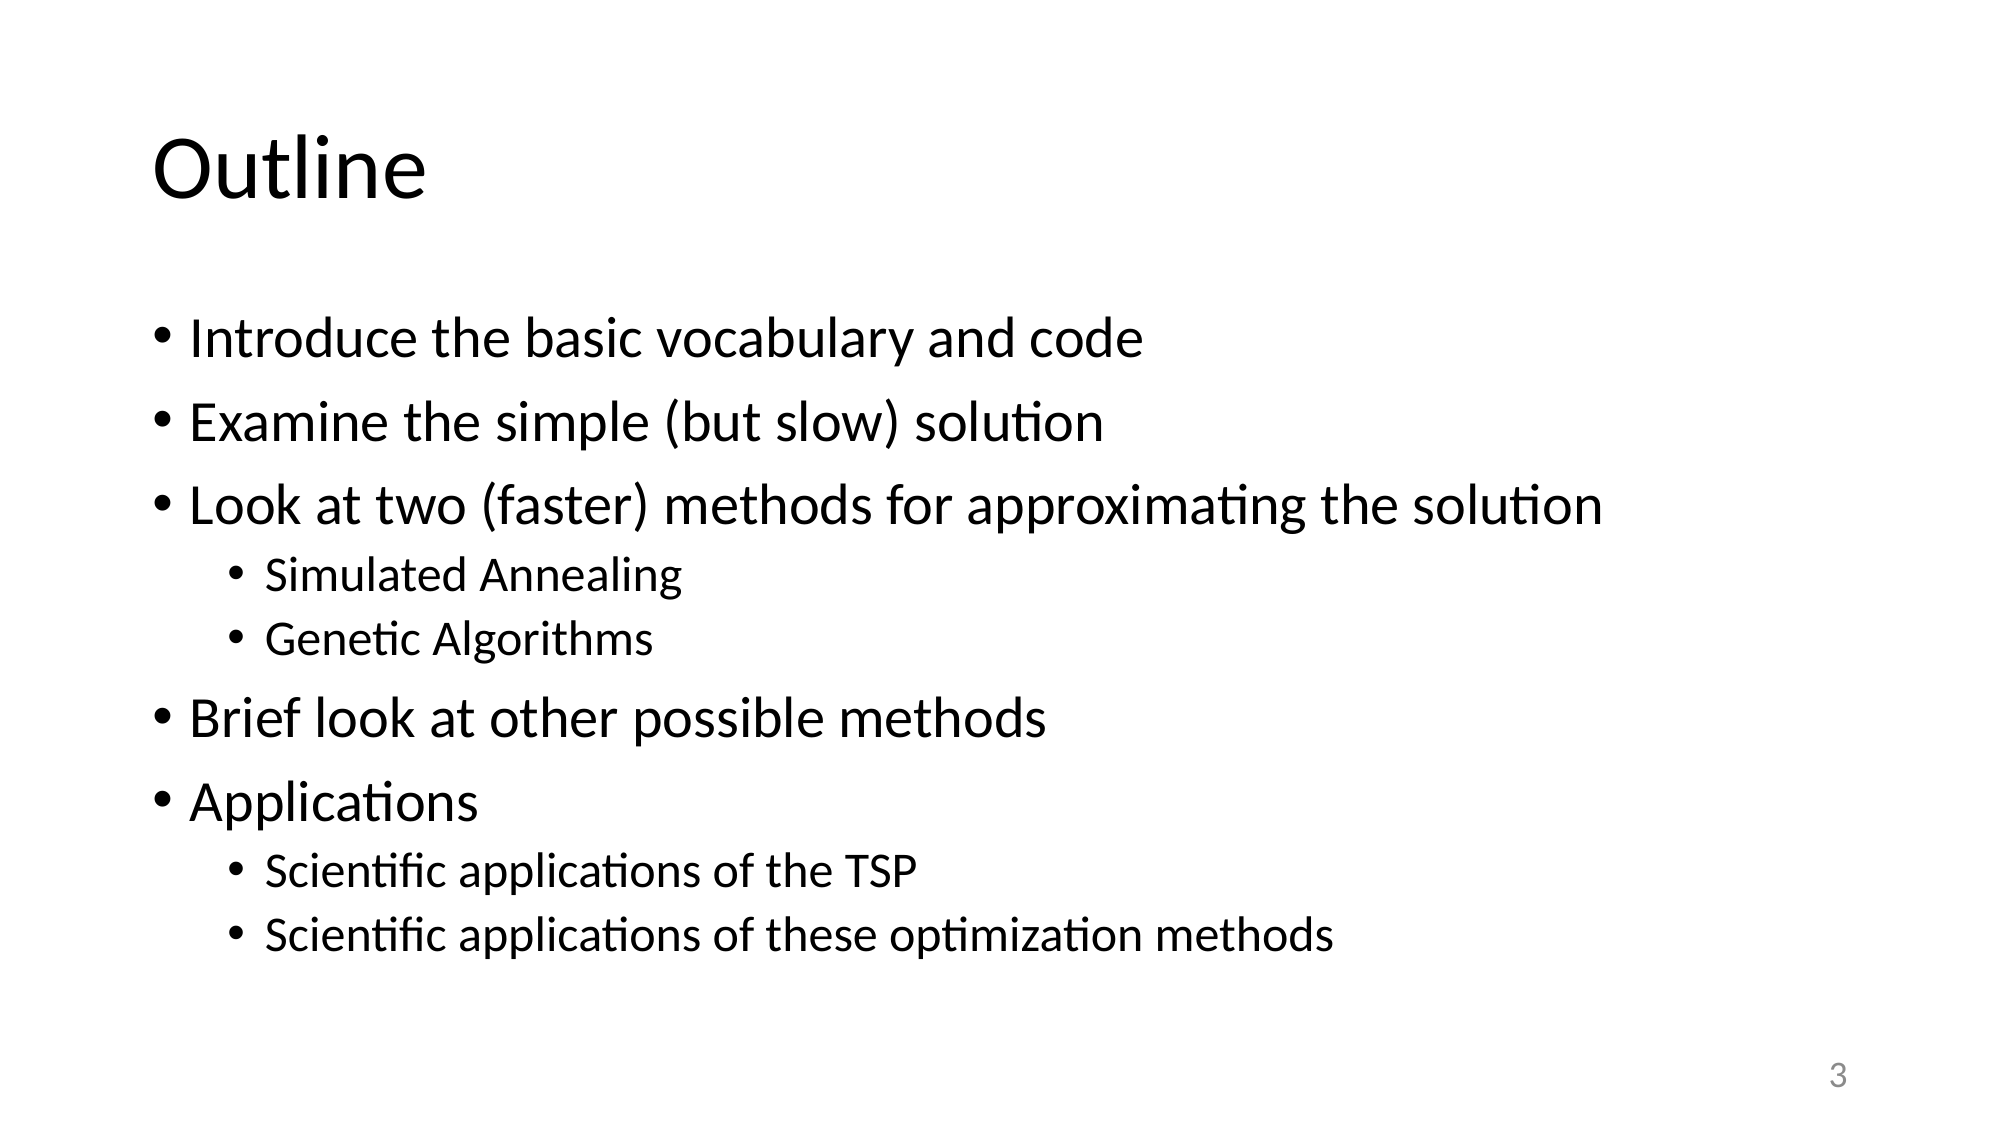

# Outline
Introduce the basic vocabulary and code
Examine the simple (but slow) solution
Look at two (faster) methods for approximating the solution
Simulated Annealing
Genetic Algorithms
Brief look at other possible methods
Applications
Scientific applications of the TSP
Scientific applications of these optimization methods

3